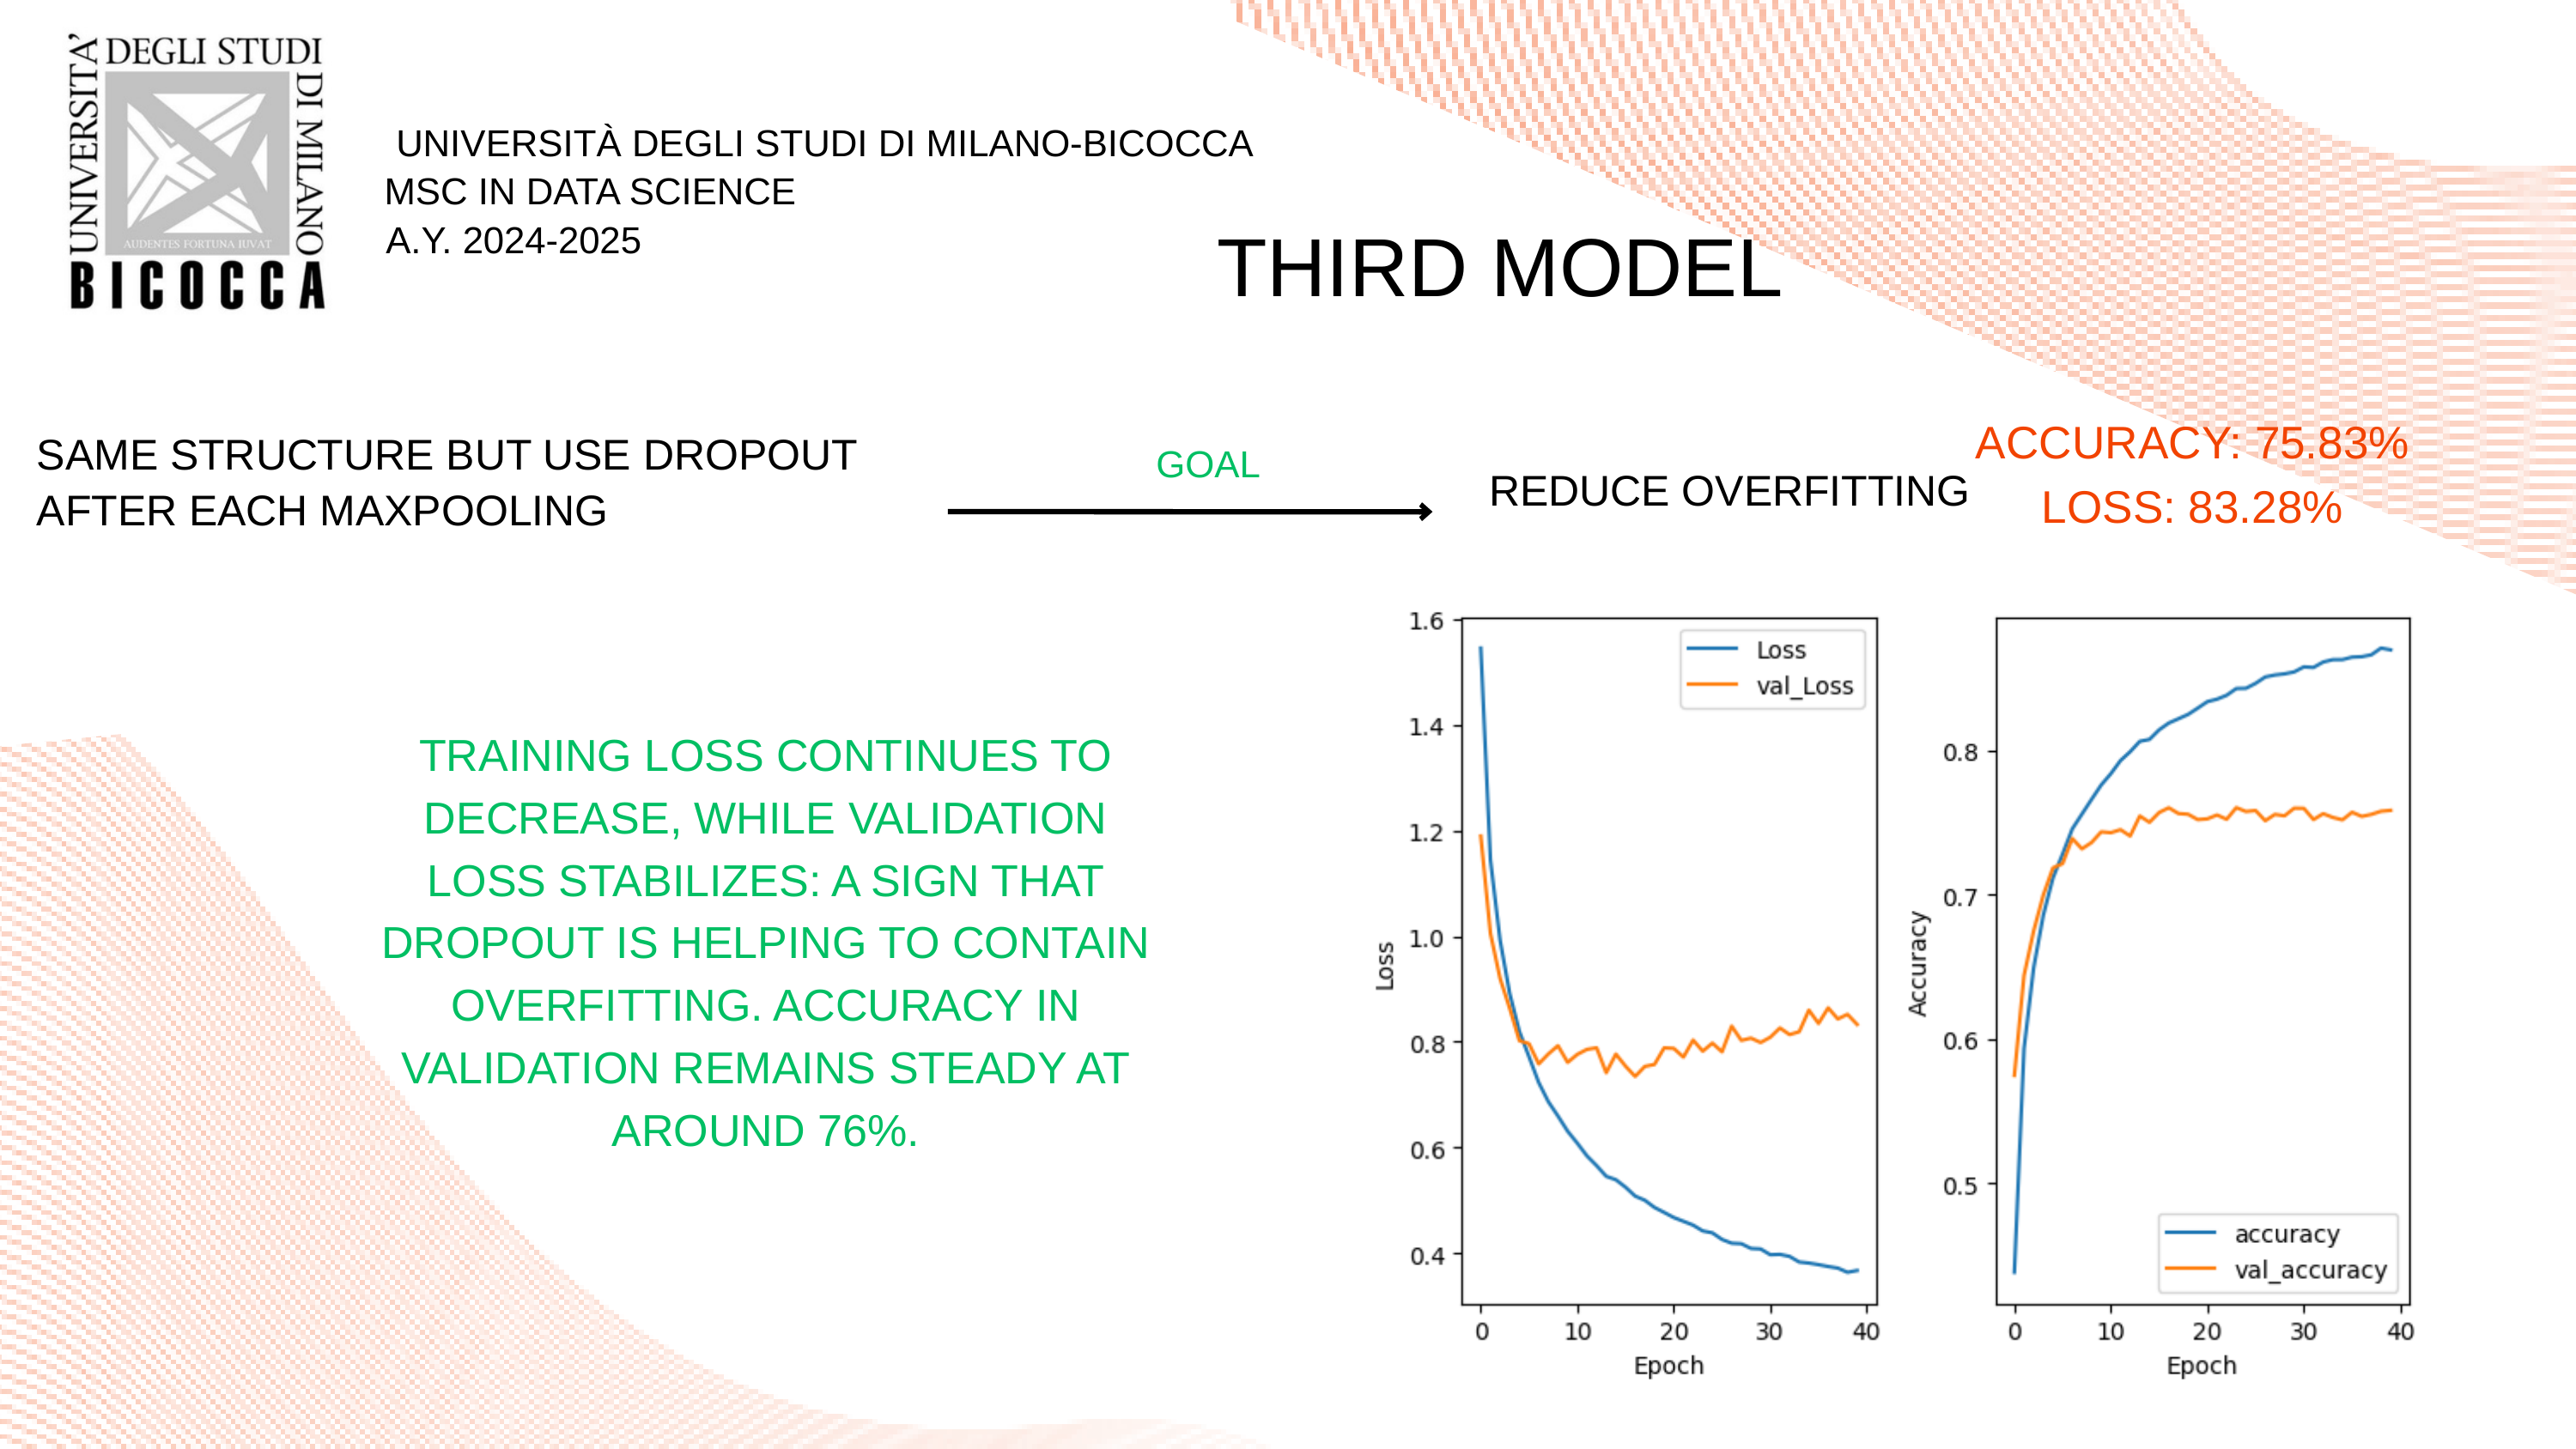

UNIVERSITÀ DEGLI STUDI DI MILANO-BICOCCA
MSC IN DATA SCIENCE

THIRD MODEL
A.Y. 2024-2025

ACCURACY: 75.83%
LOSS: 83.28%

SAME STRUCTURE BUT USE DROPOUT AFTER EACH MAXPOOLING

GOAL
REDUCE OVERFITTING

TRAINING LOSS CONTINUES TO DECREASE, WHILE VALIDATION LOSS STABILIZES: A SIGN THAT DROPOUT IS HELPING TO CONTAIN OVERFITTING. ACCURACY IN VALIDATION REMAINS STEADY AT AROUND 76%.